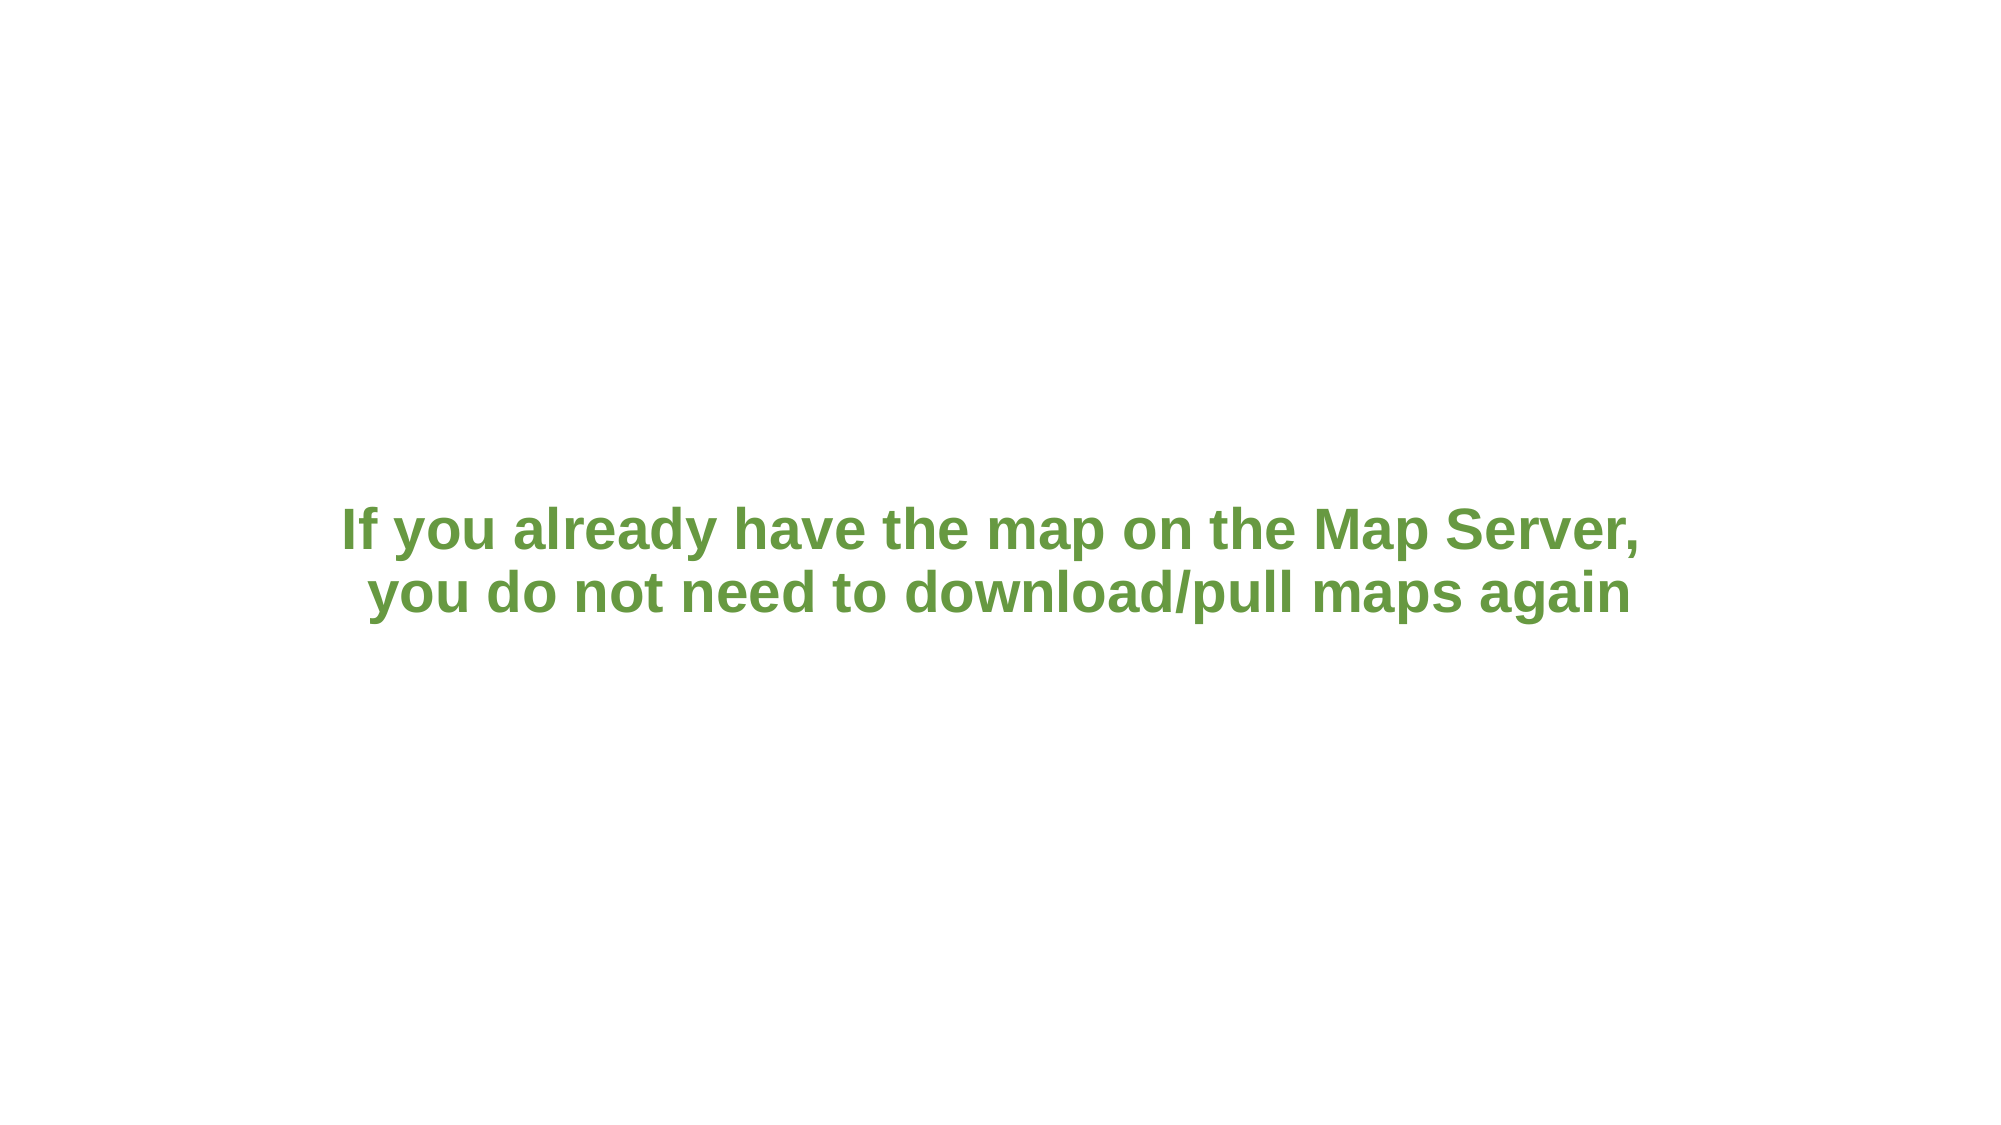

# If you already have the map on the Map Server, you do not need to download/pull maps again